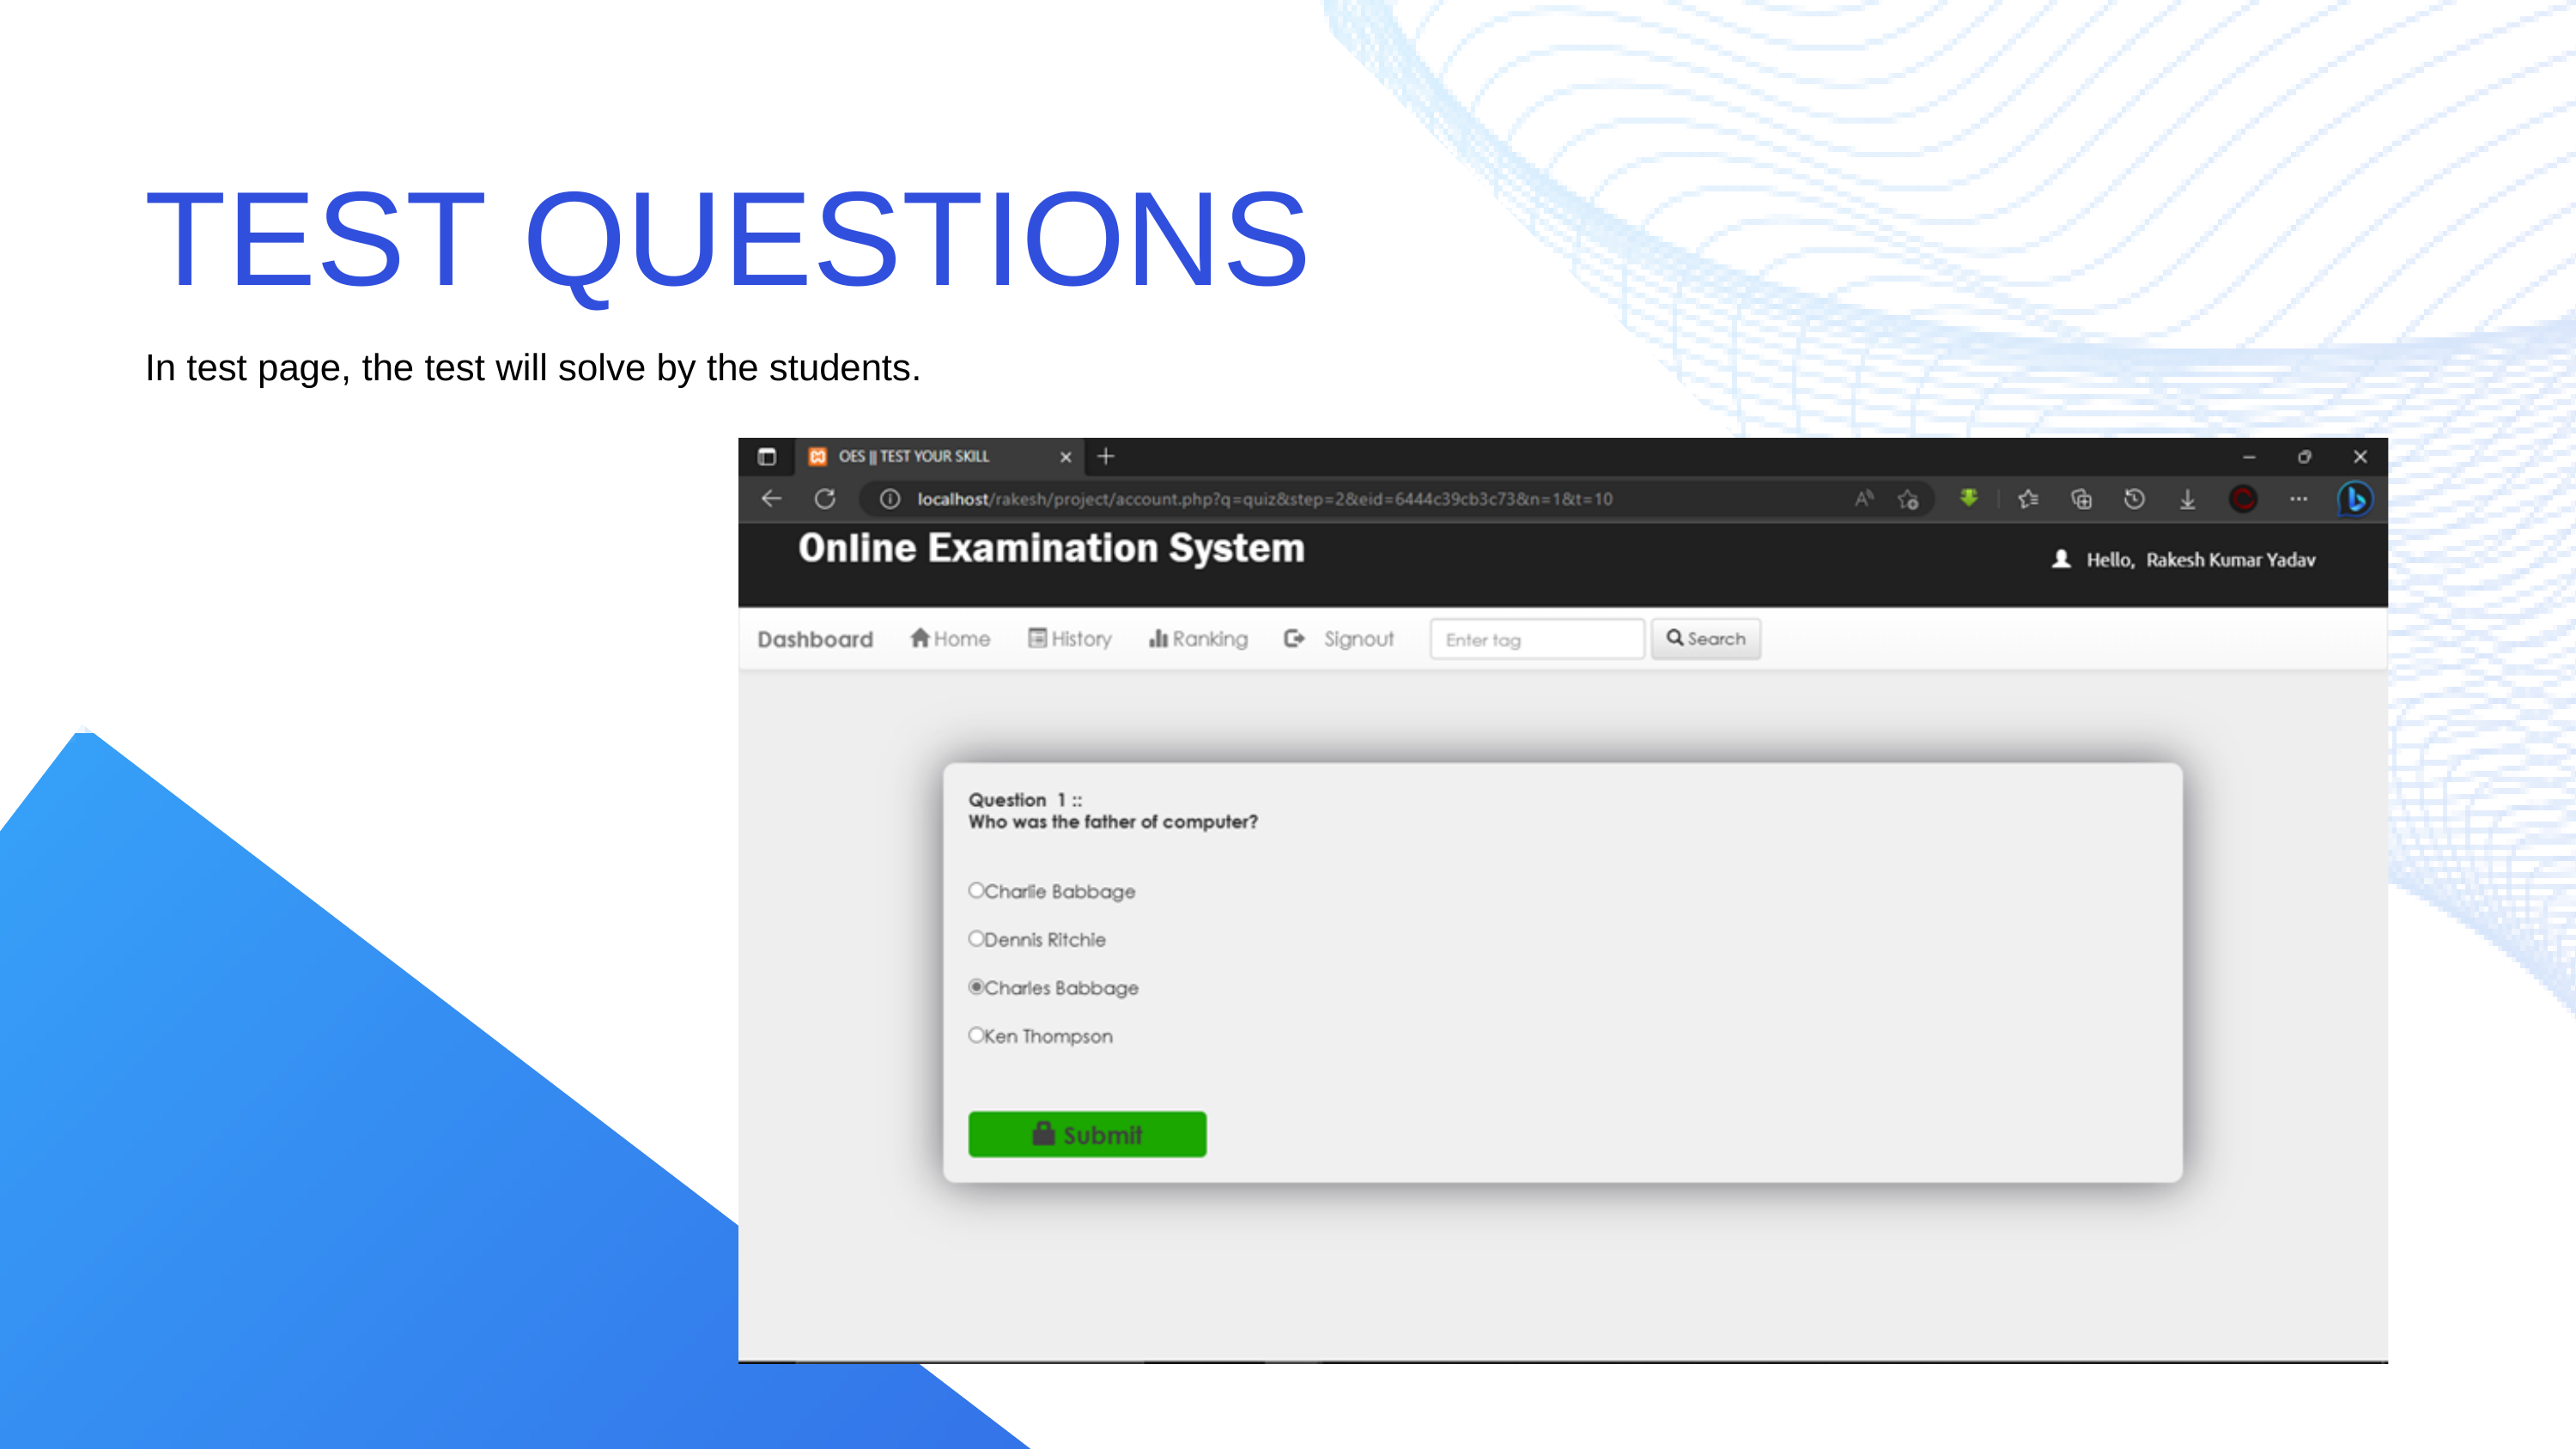

TEST QUESTIONS

In test page, the test will solve by the students.